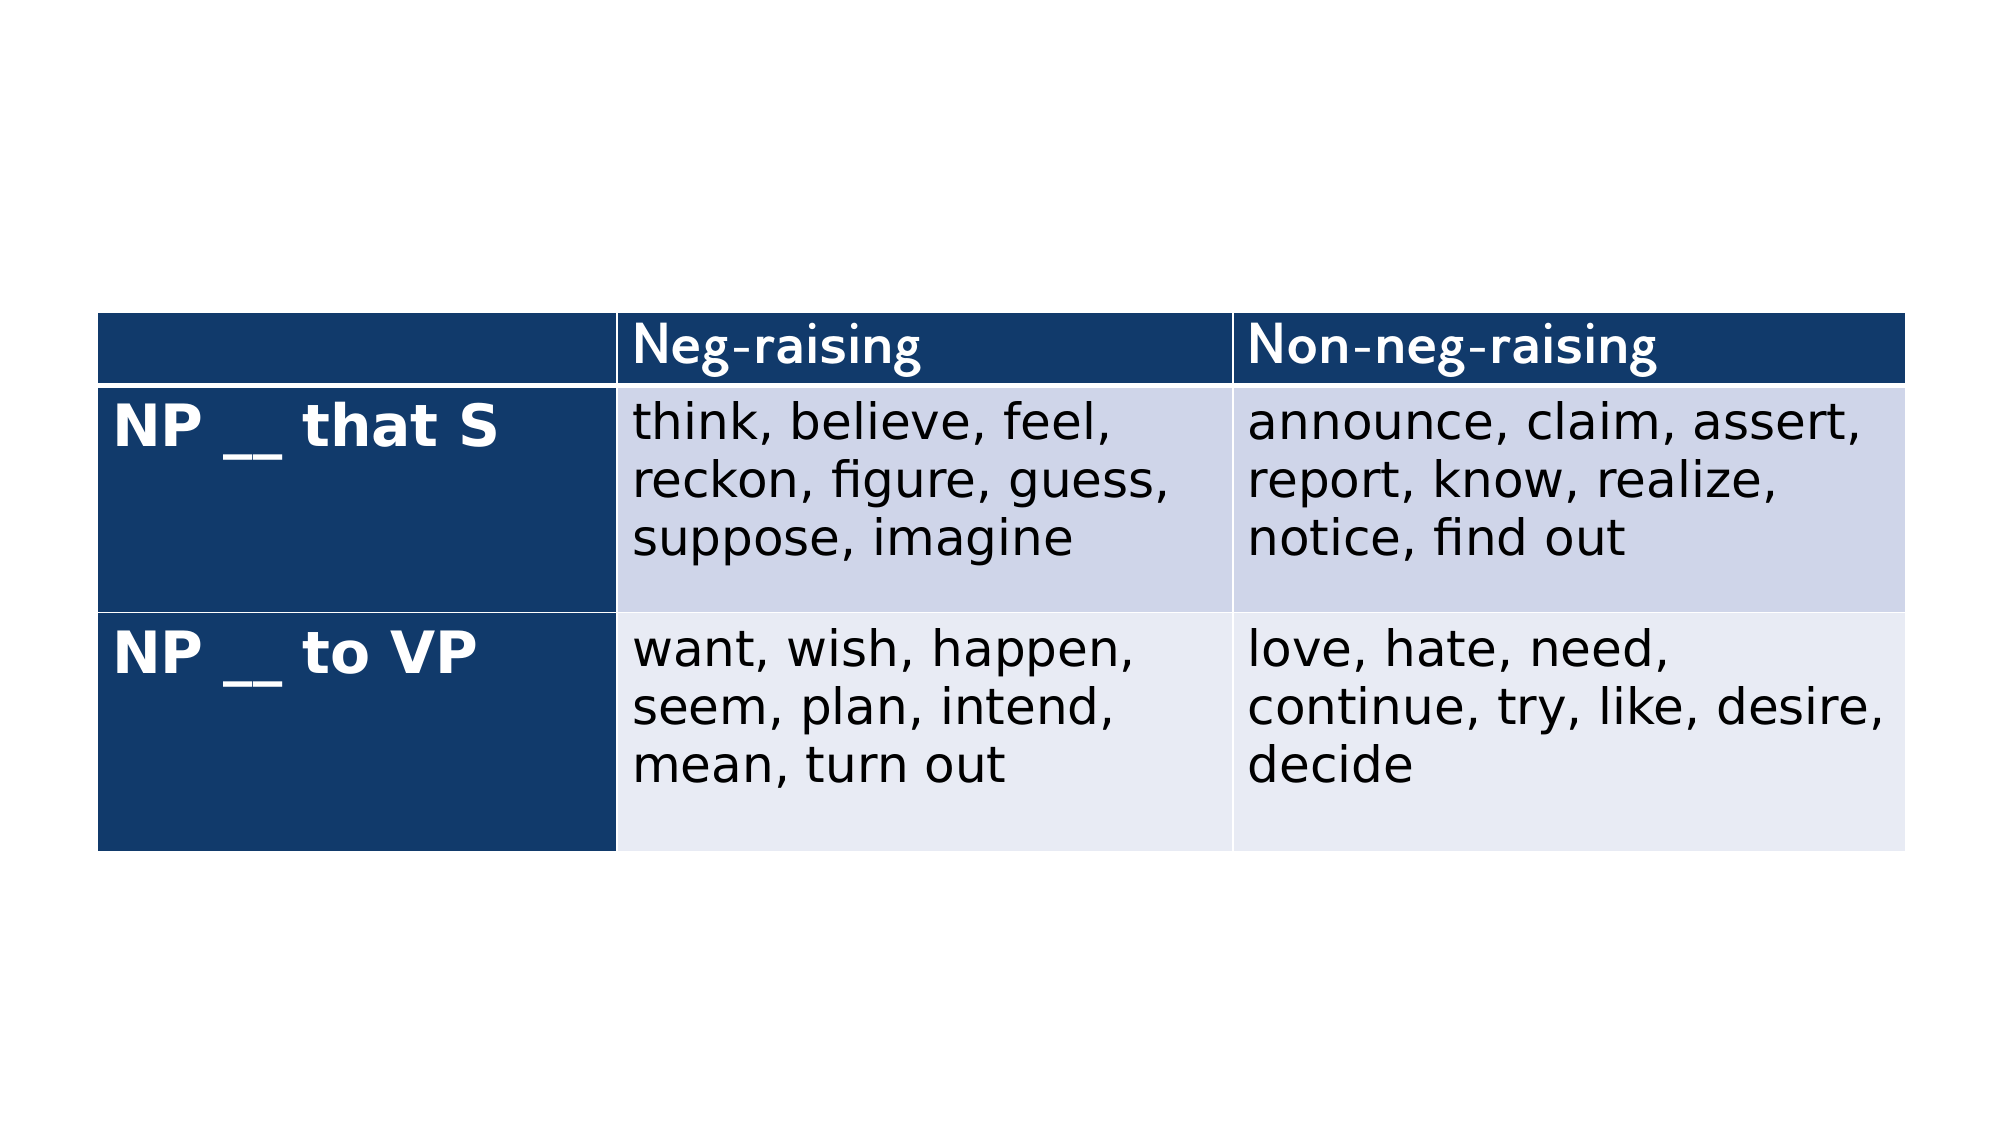

|  | Neg-raising | Non-neg-raising |
| --- | --- | --- |
| NP \_\_ that S | think, believe, feel, reckon, figure, guess, suppose, imagine | announce, claim, assert, report, know, realize, notice, find out |
| NP \_\_ to VP | want, wish, happen, seem, plan, intend, mean, turn out | love, hate, need, continue, try, like, desire, decide |